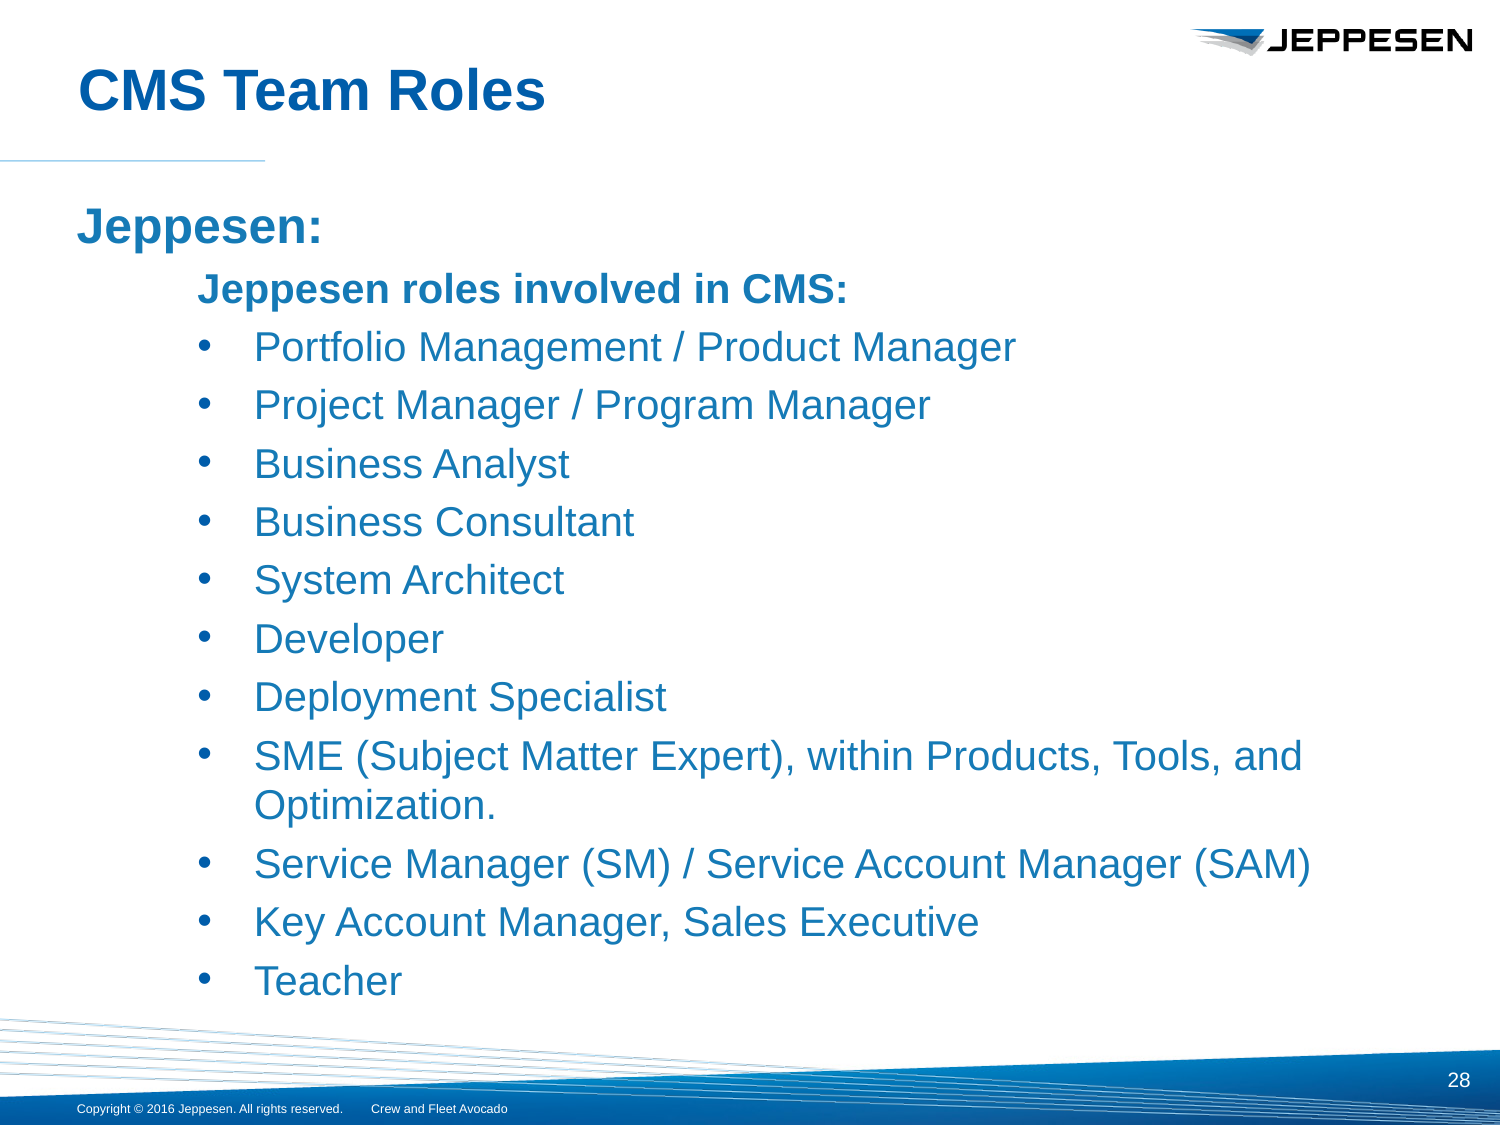

# CMS Team Roles
Jeppesen:
Jeppesen roles involved in CMS:
Portfolio Management / Product Manager
Project Manager / Program Manager
Business Analyst
Business Consultant
System Architect
Developer
Deployment Specialist
SME (Subject Matter Expert), within Products, Tools, and Optimization.
Service Manager (SM) / Service Account Manager (SAM)
Key Account Manager, Sales Executive
Teacher

28